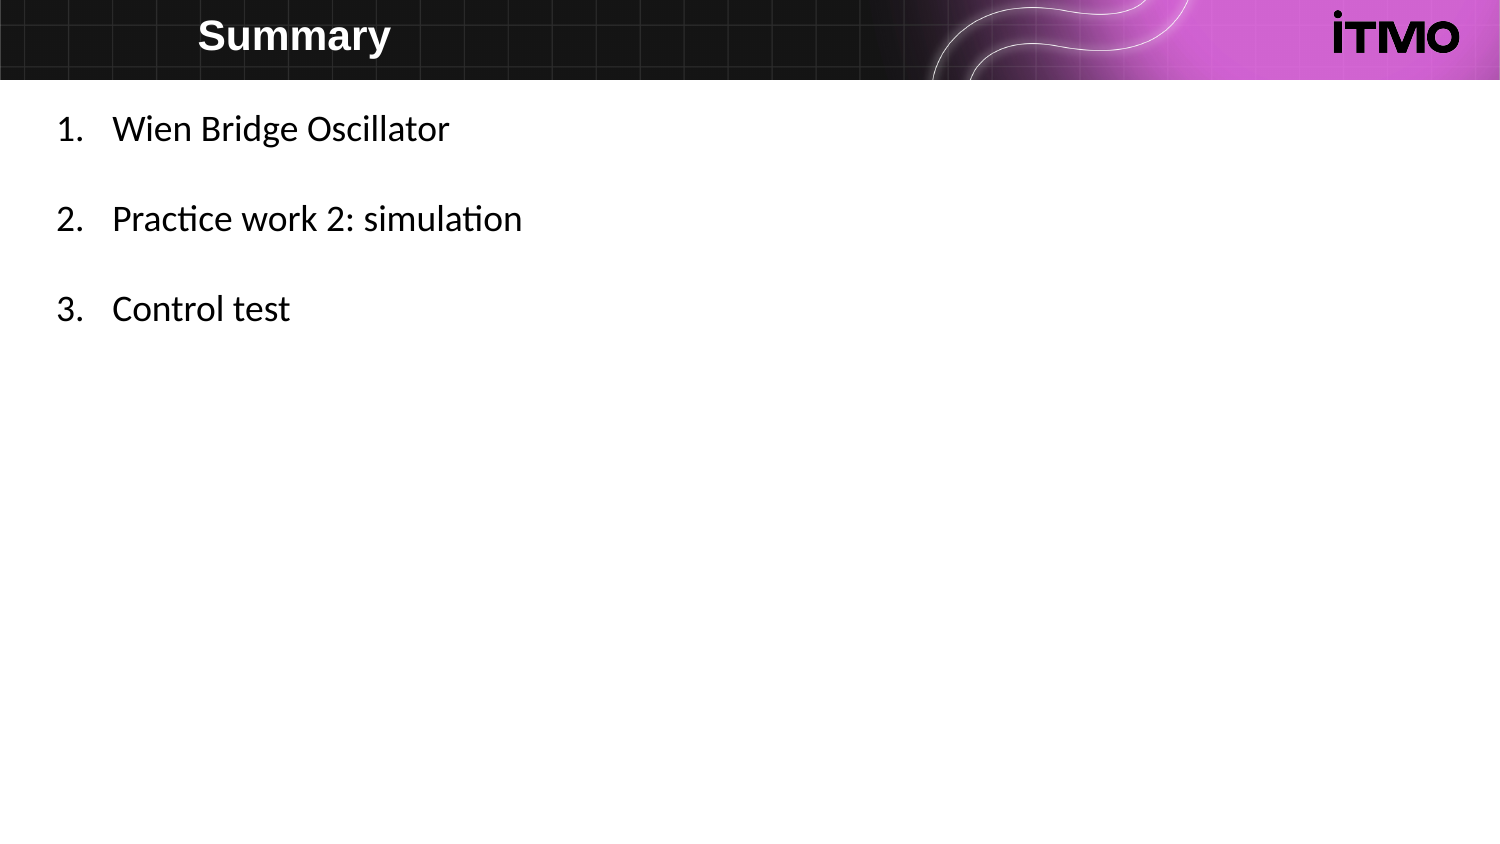

# Summary
Wien Bridge Oscillator

Practice work 2: simulation

Control test